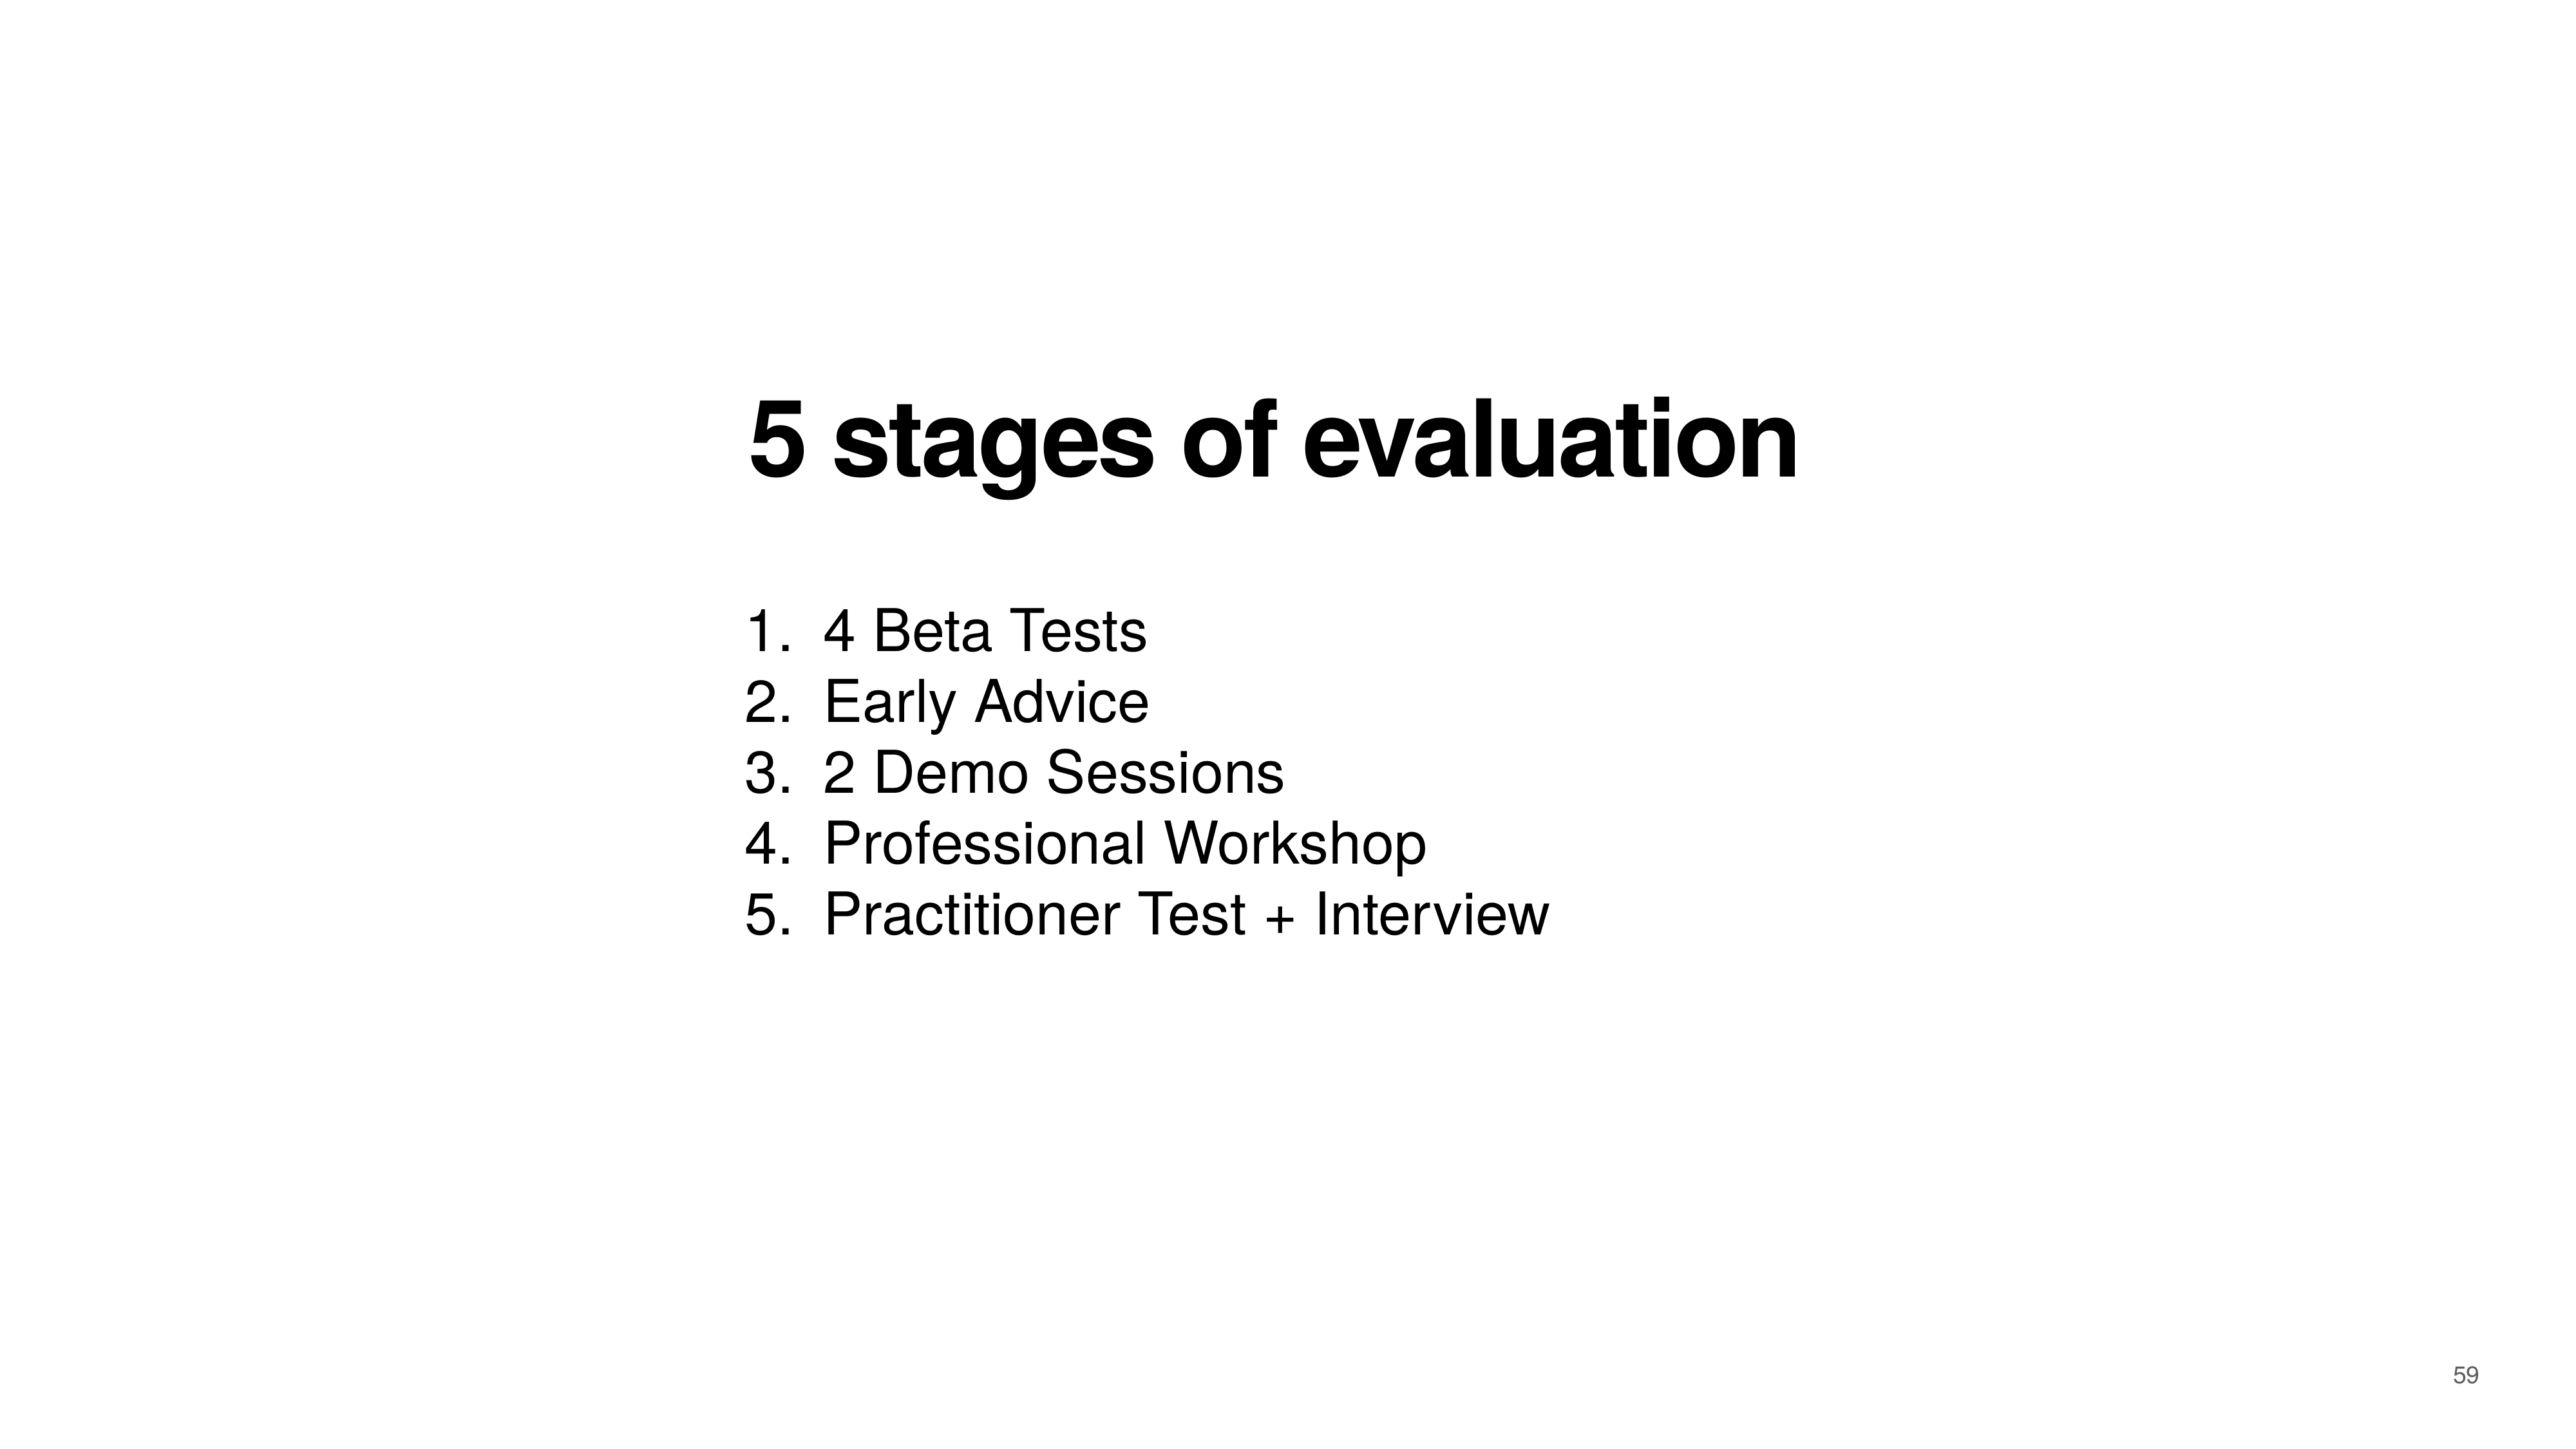

# 5 stages of evaluation
4 Beta Tests
Early Advice
2 Demo Sessions
Professional Workshop
Practitioner Test + Interview
59